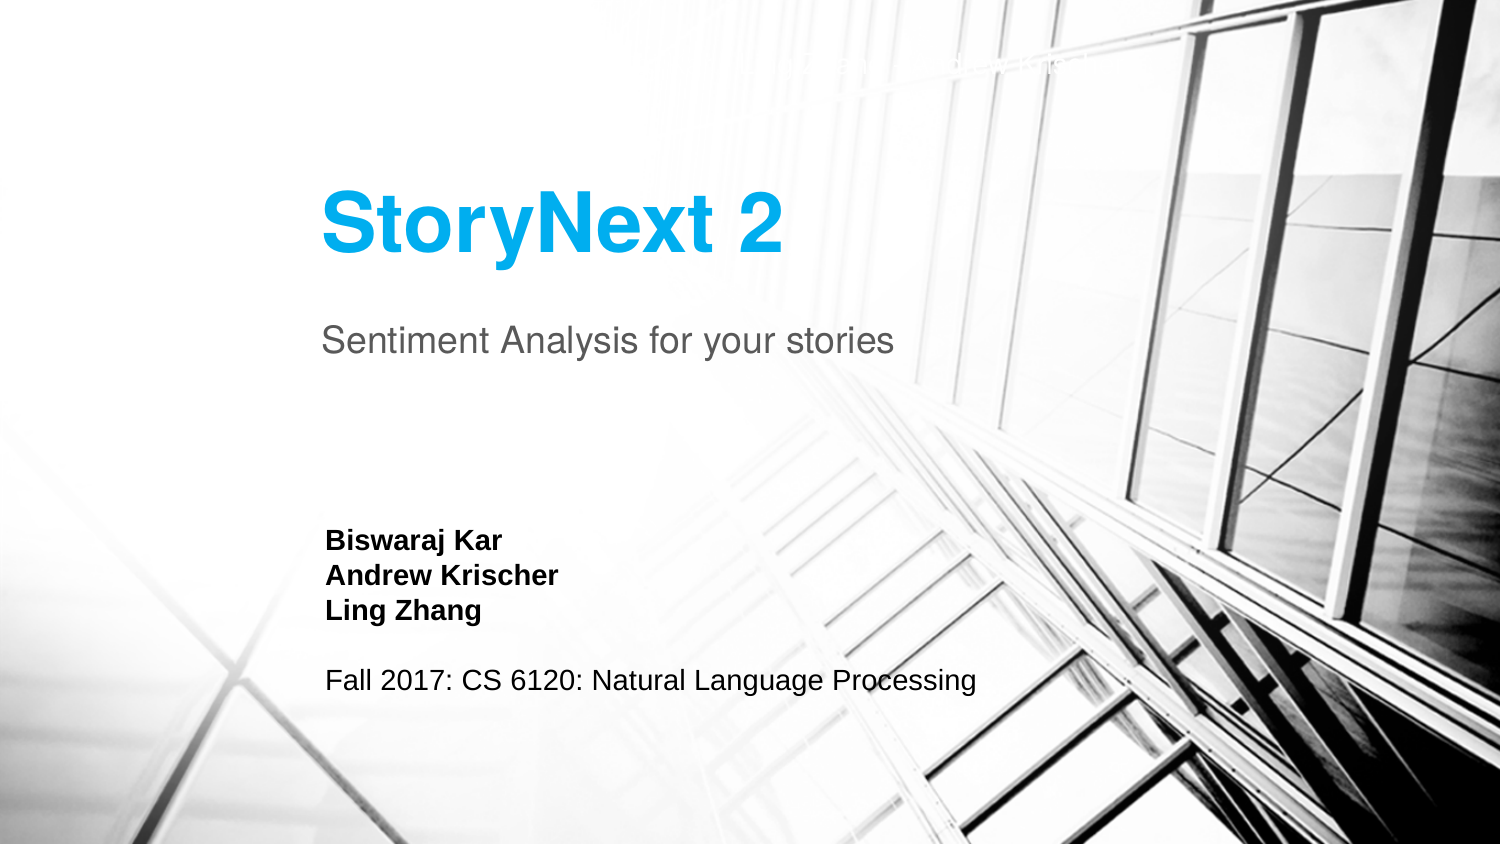

Biswaraj Kar - Ling Zhang - Andrew Krischer
# StoryNext 2
Sentiment Analysis for your stories
Biswaraj Kar
Andrew Krischer
Ling Zhang

Fall 2017: CS 6120: Natural Language Processing